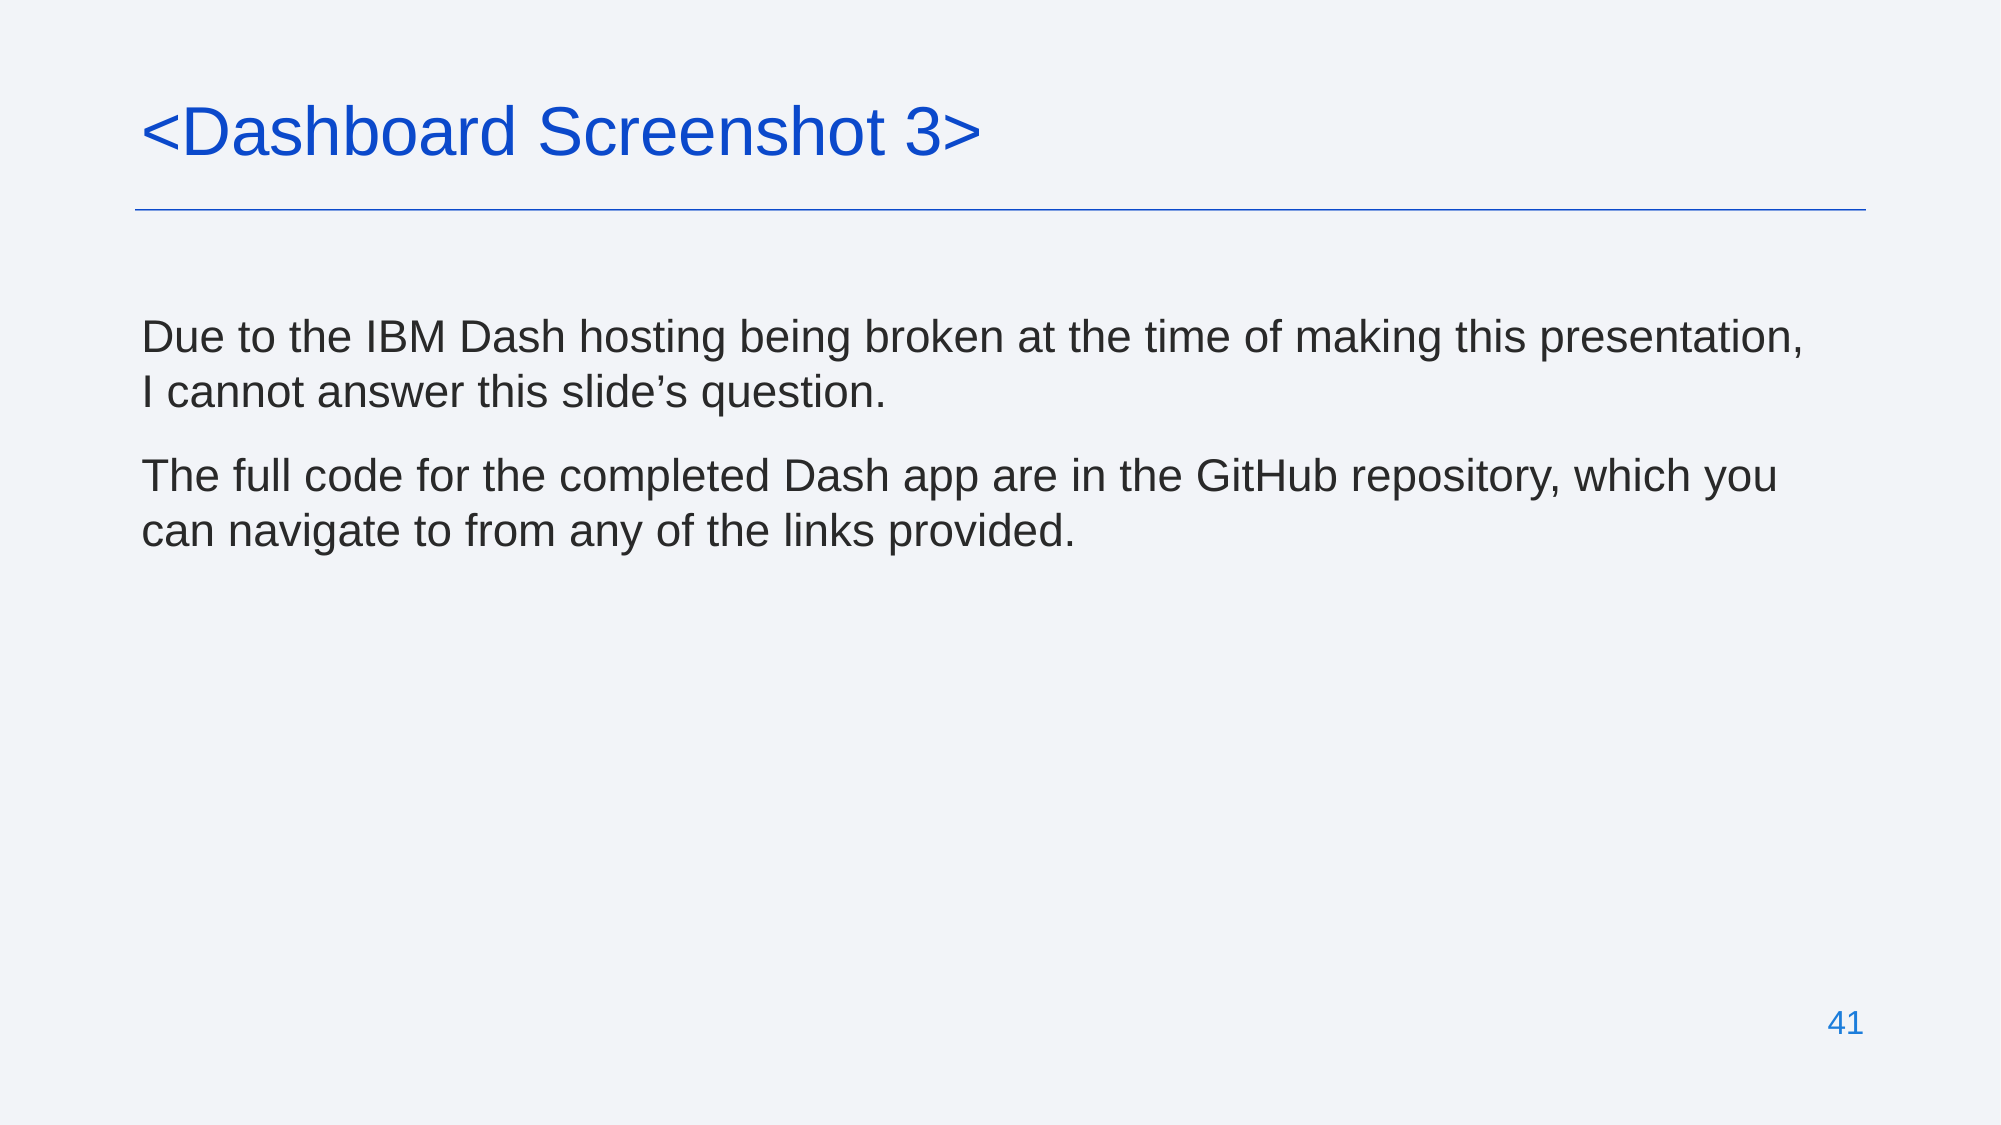

<Dashboard Screenshot 3>
Due to the IBM Dash hosting being broken at the time of making this presentation, I cannot answer this slide’s question.
The full code for the completed Dash app are in the GitHub repository, which you can navigate to from any of the links provided.

41